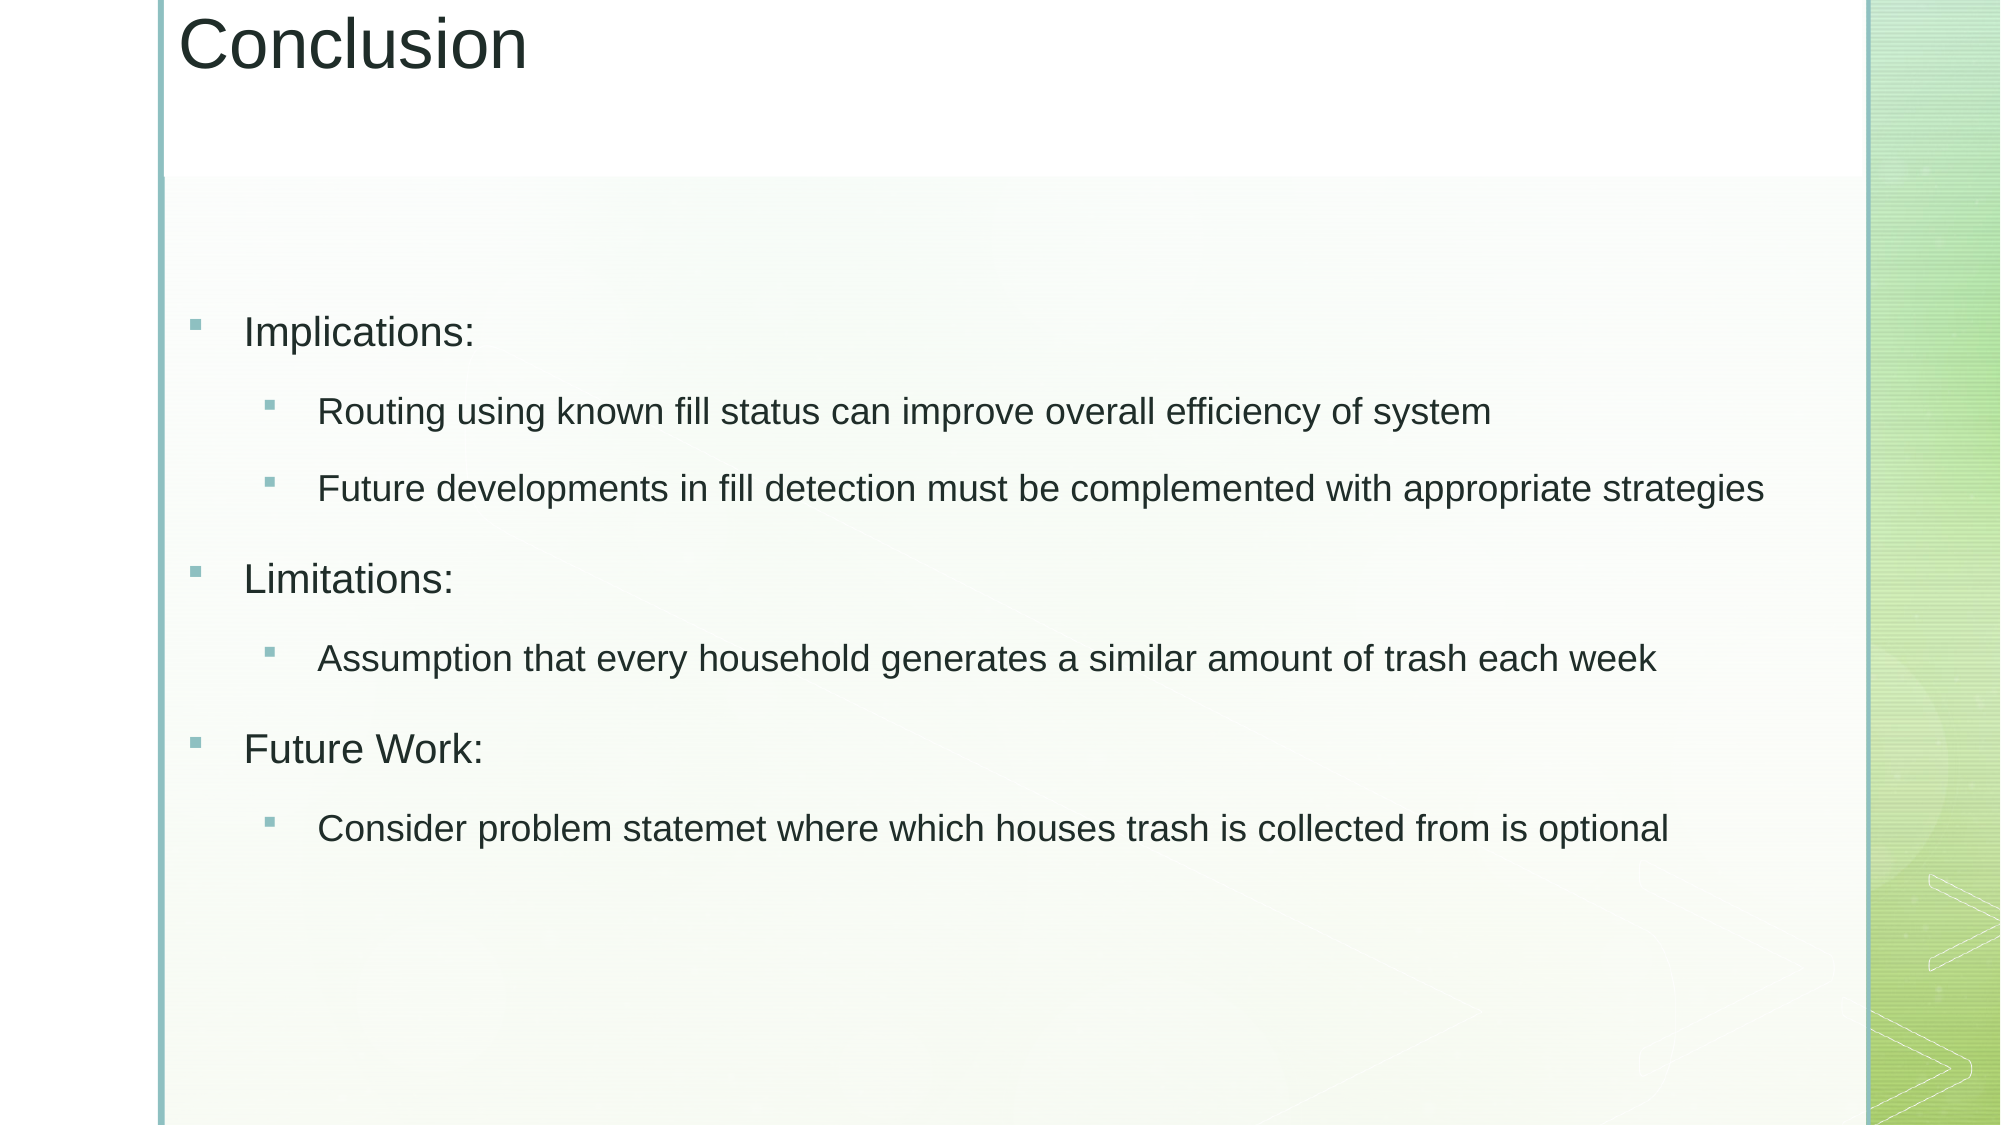

# Conclusion
Implications:
Routing using known fill status can improve overall efficiency of system
Future developments in fill detection must be complemented with appropriate strategies
Limitations:
Assumption that every household generates a similar amount of trash each week
Future Work:
Consider problem statemet where which houses trash is collected from is optional